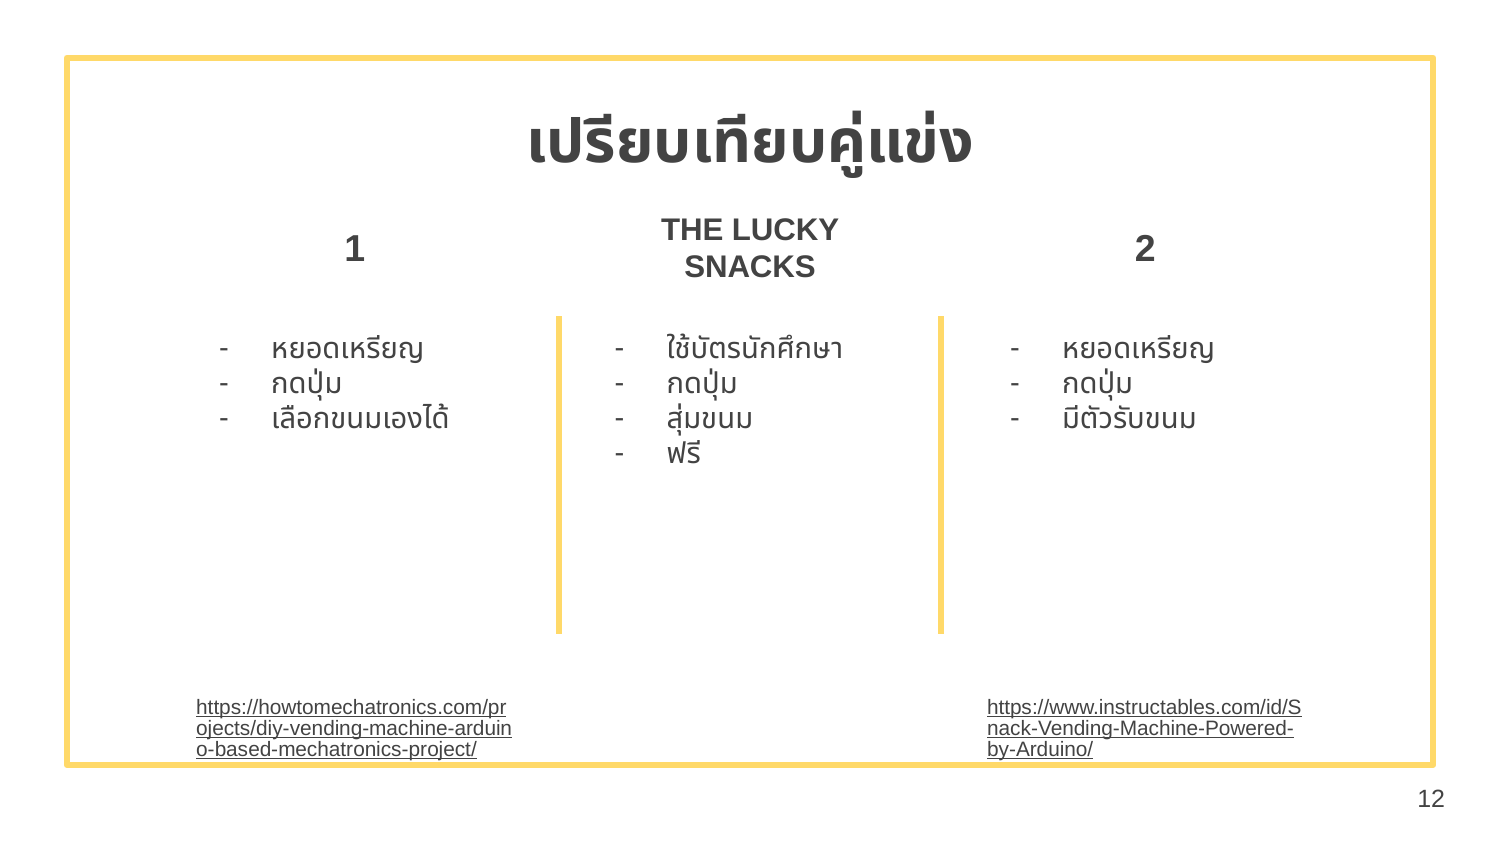

# เปรียบเทียบคู่แข่ง
THE LUCKY SNACKS
1
2
หยอดเหรียญ
กดปุ่ม
เลือกขนมเองได้

ใช้บัตรนักศึกษา
กดปุ่ม
สุ่มขนม
ฟรี
หยอดเหรียญ
กดปุ่ม
มีตัวรับขนม
https://howtomechatronics.com/projects/diy-vending-machine-arduino-based-mechatronics-project/
https://www.instructables.com/id/Snack-Vending-Machine-Powered-by-Arduino/
12